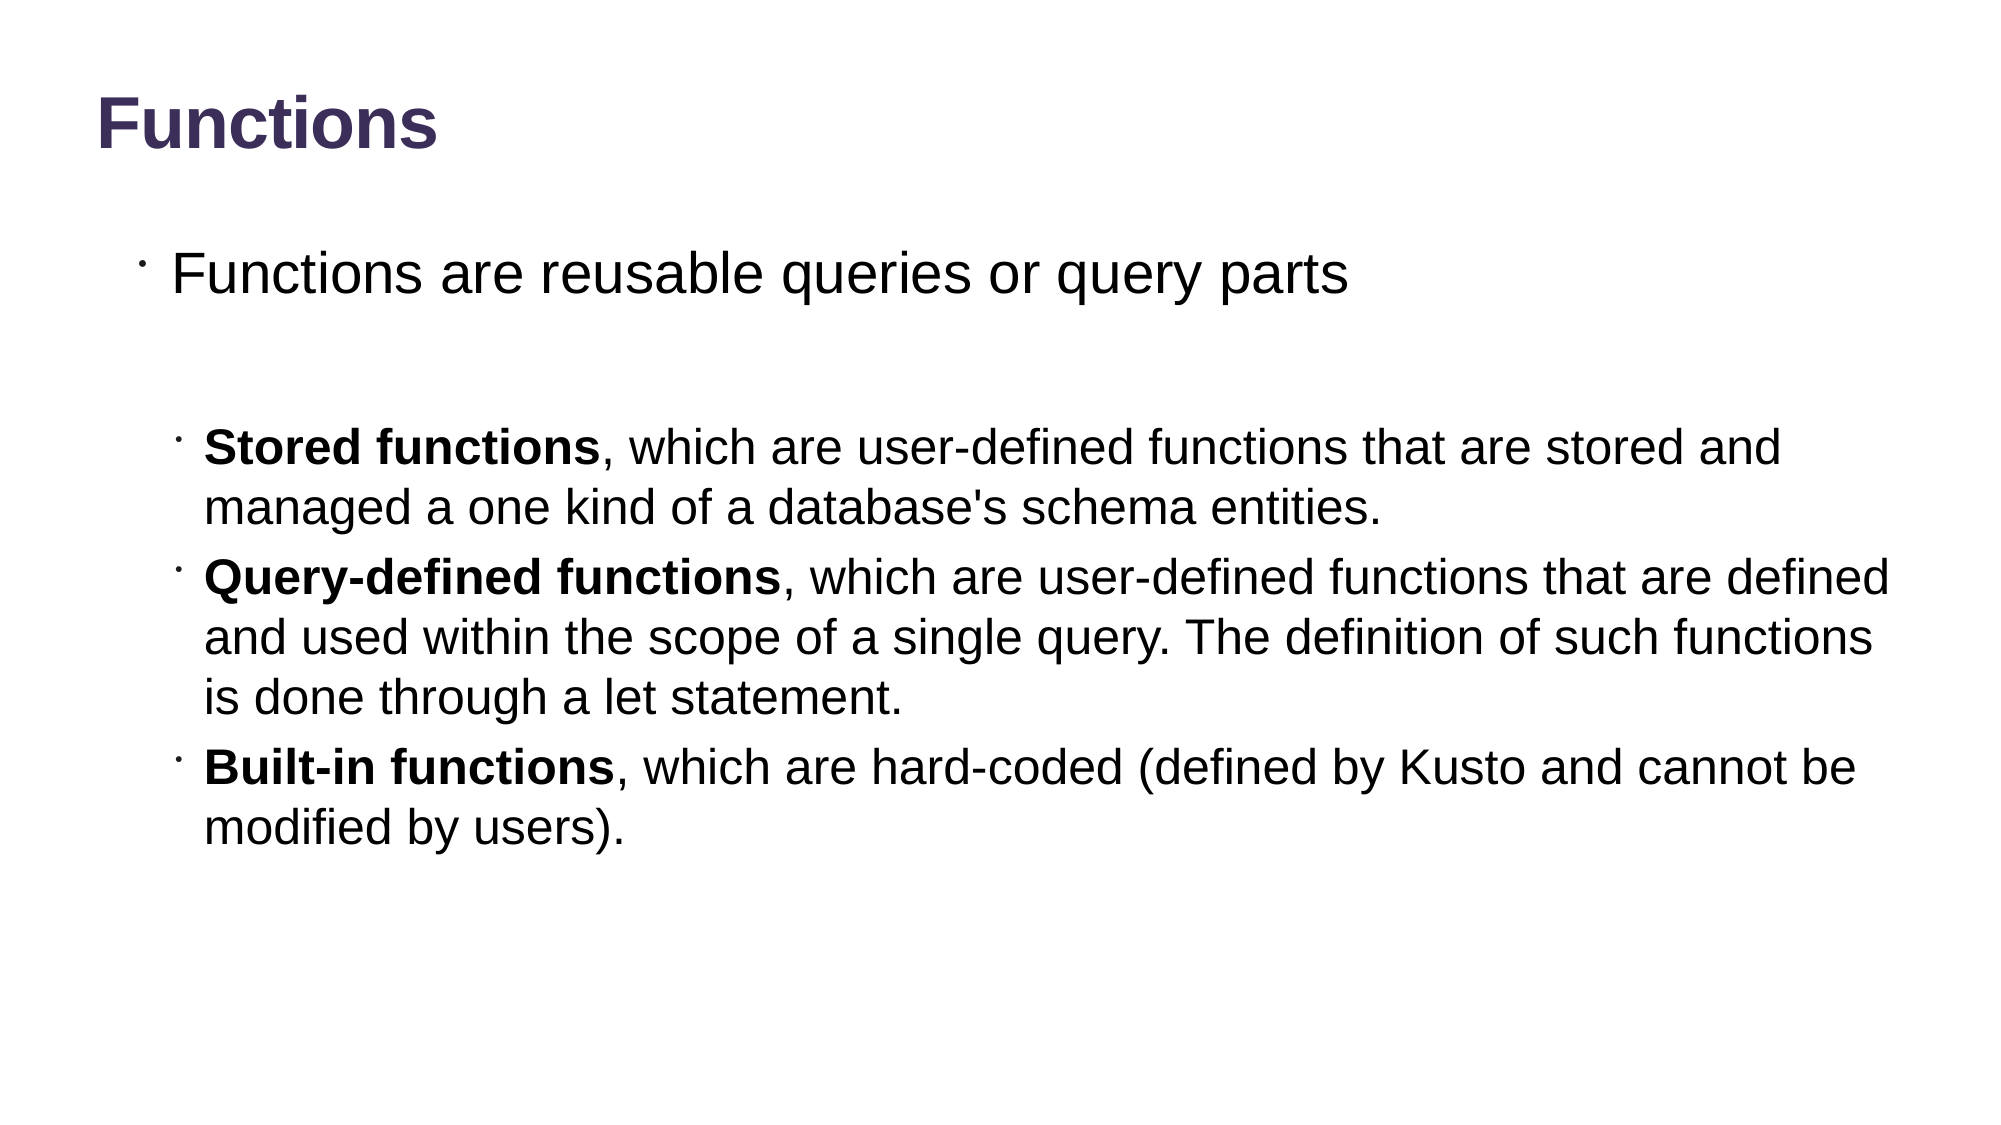

# Functions
Functions are reusable queries or query parts

Stored functions, which are user-defined functions that are stored and managed a one kind of a database's schema entities.
Query-defined functions, which are user-defined functions that are defined and used within the scope of a single query. The definition of such functions is done through a let statement.
Built-in functions, which are hard-coded (defined by Kusto and cannot be modified by users).